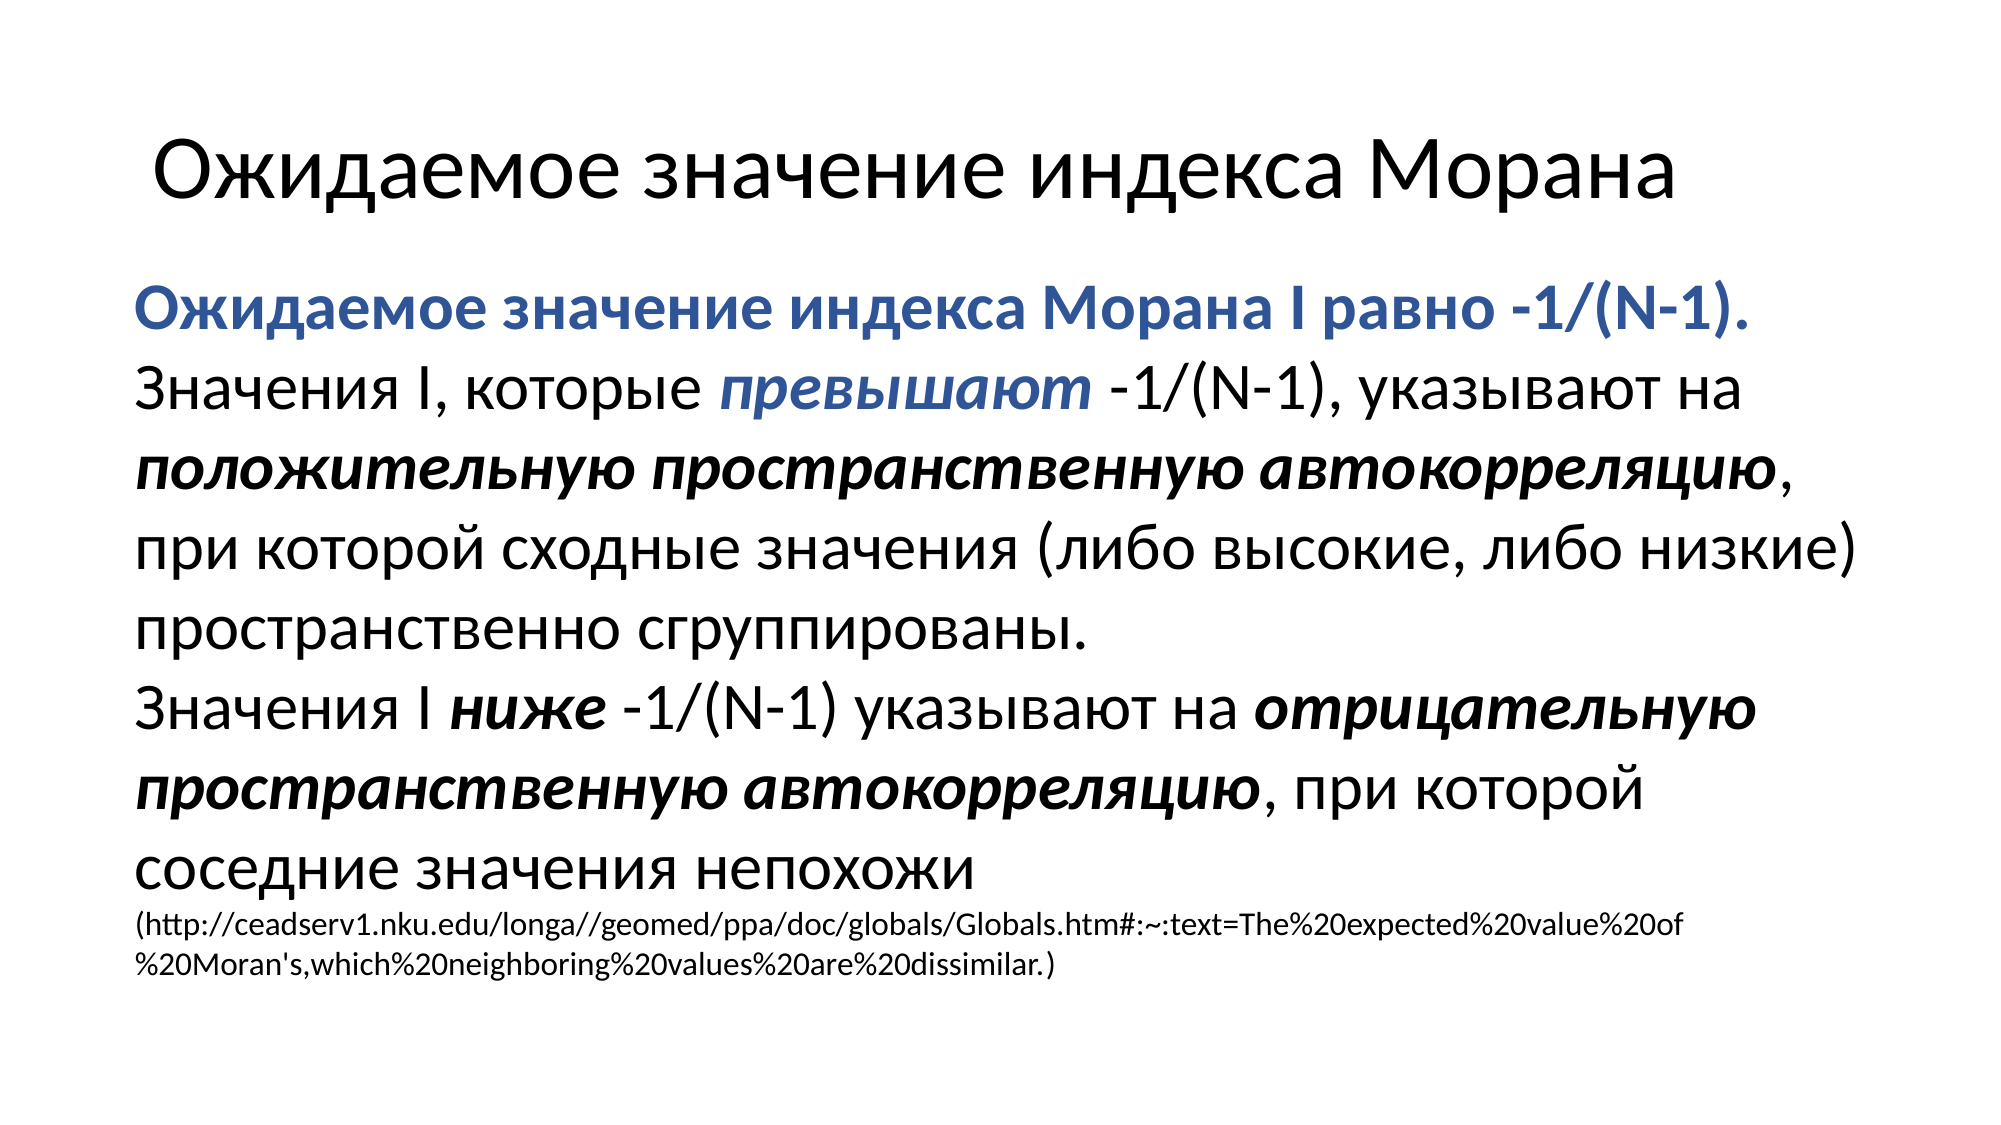

# Ожидаемое значение индекса Морана
Ожидаемое значение индекса Морана I равно -1/(N-1). Значения I, которые превышают -1/(N-1), указывают на положительную пространственную автокорреляцию, при которой сходные значения (либо высокие, либо низкие) пространственно сгруппированы.
Значения I ниже -1/(N-1) указывают на отрицательную пространственную автокорреляцию, при которой соседние значения непохожи (http://ceadserv1.nku.edu/longa//geomed/ppa/doc/globals/Globals.htm#:~:text=The%20expected%20value%20of%20Moran's,which%20neighboring%20values%20are%20dissimilar.)